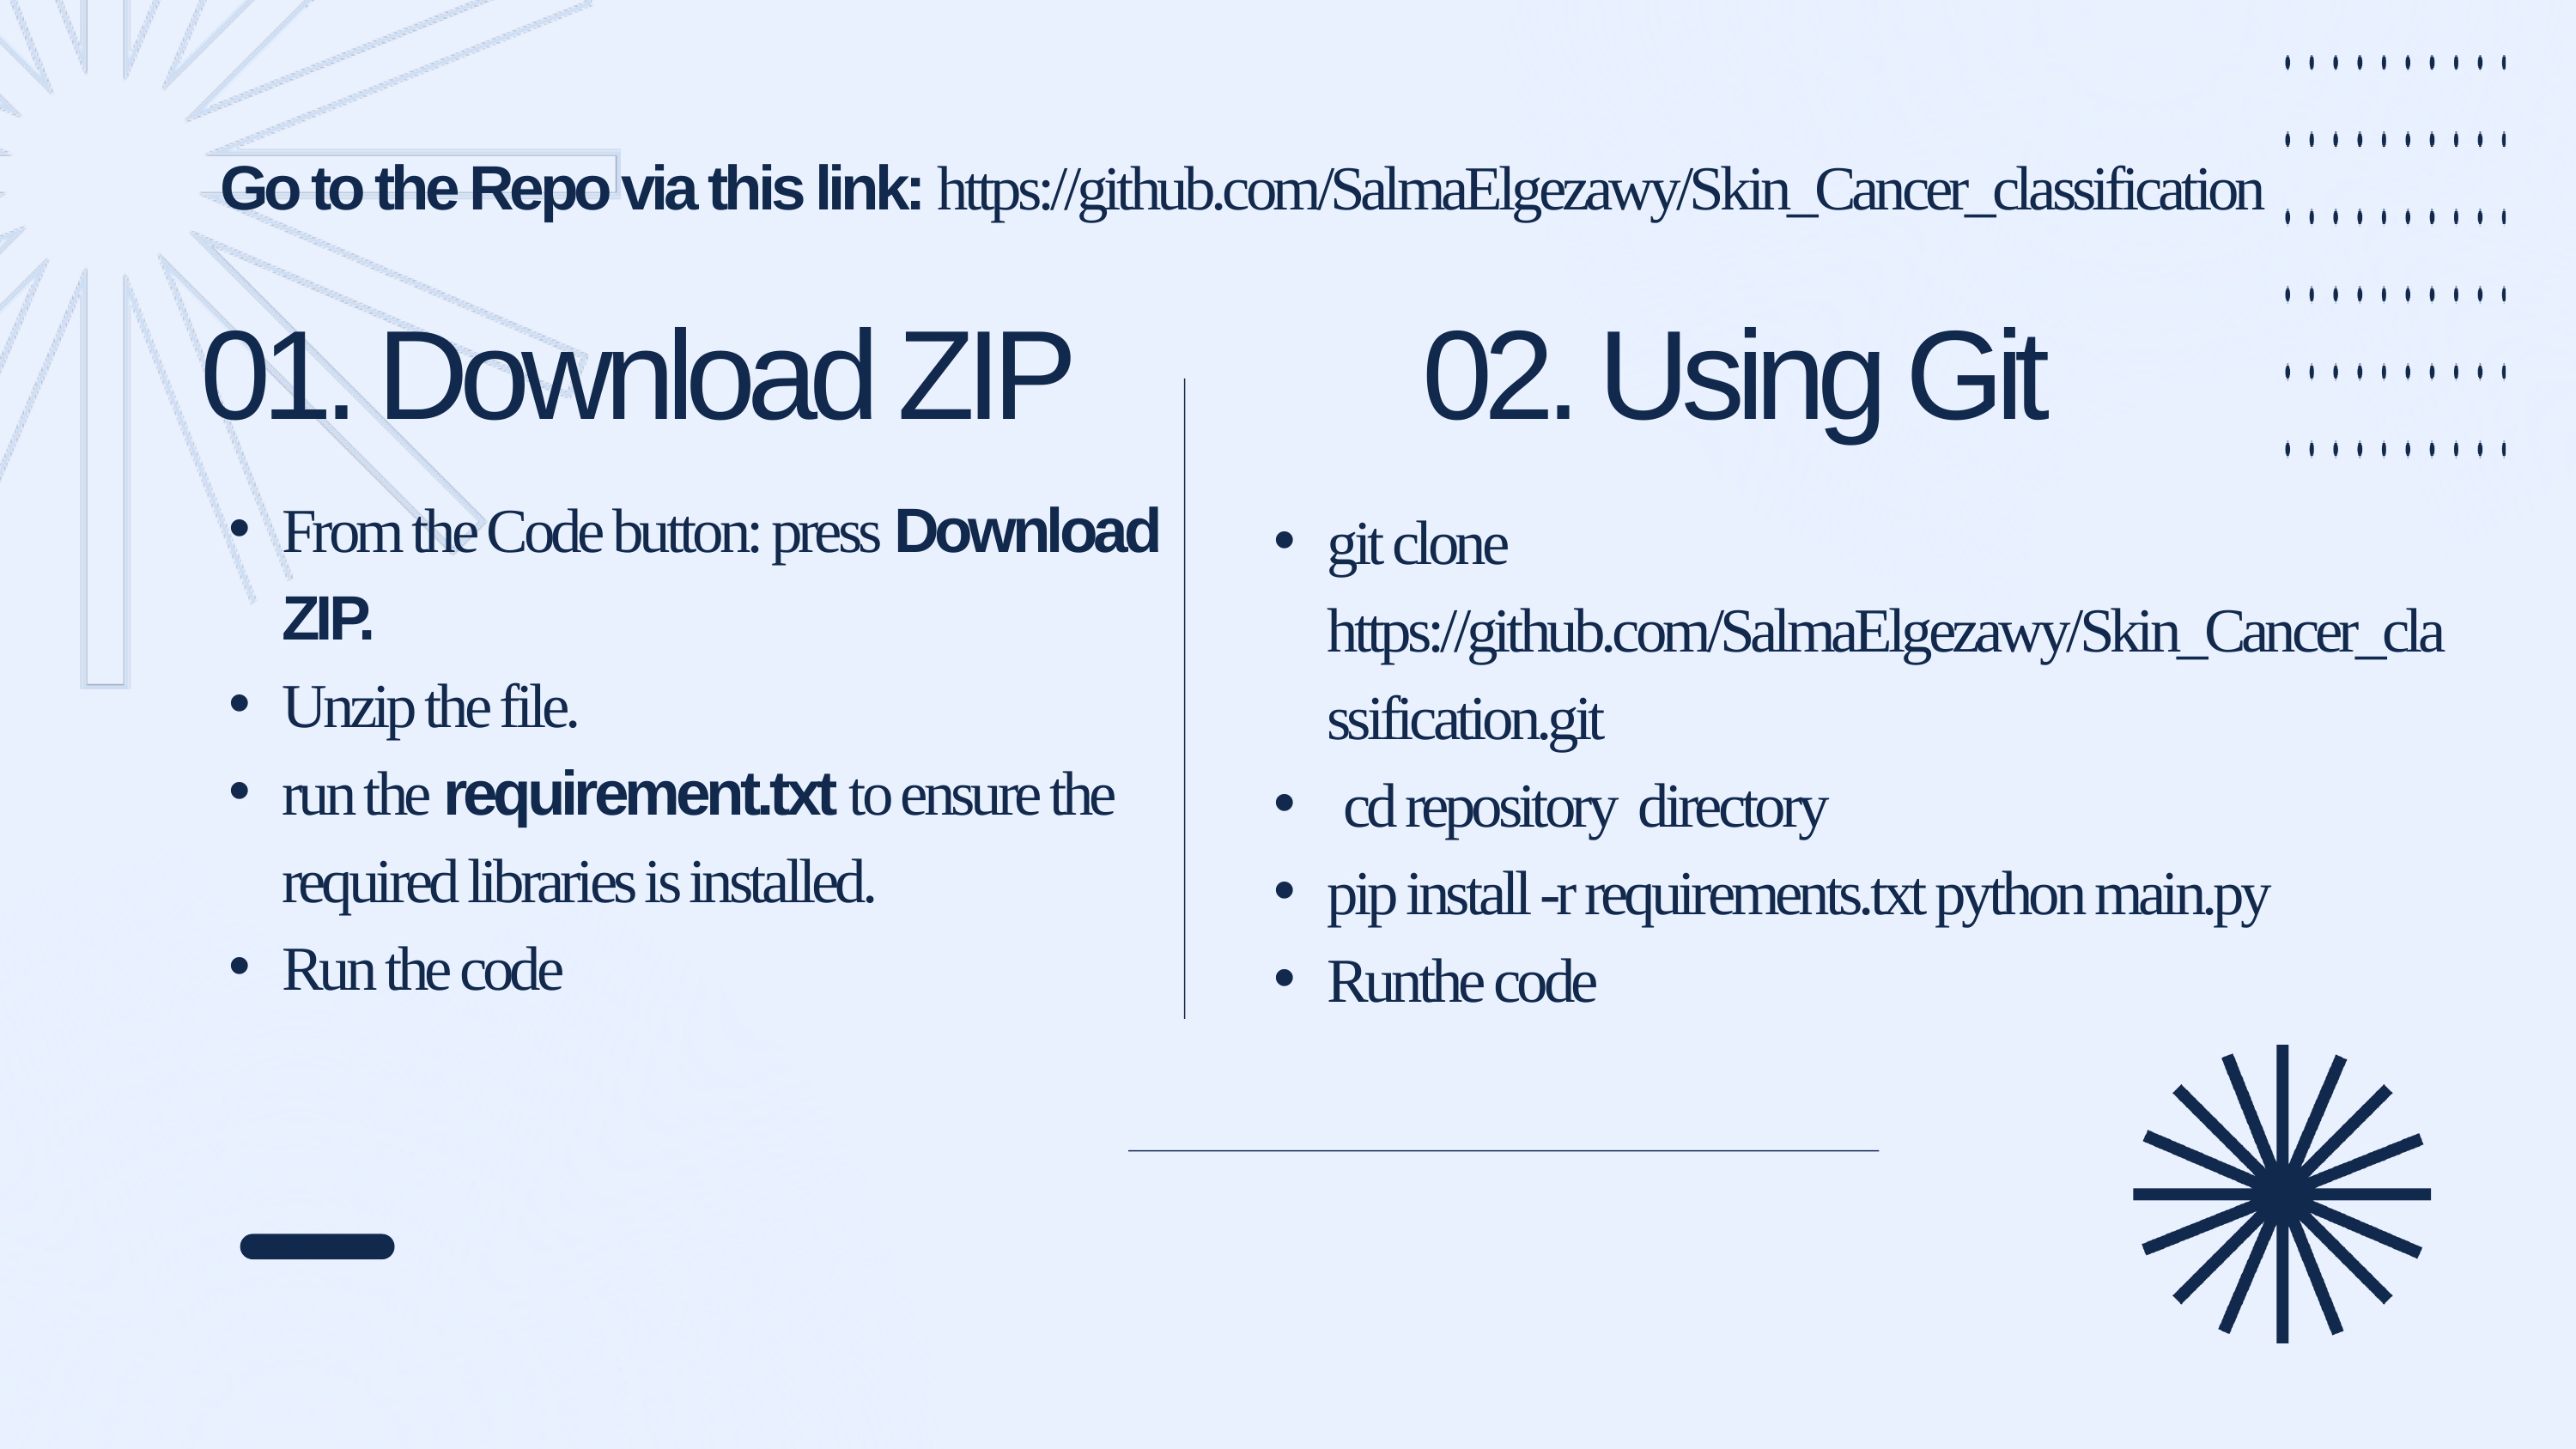

Go to the Repo via this link: https://github.com/SalmaElgezawy/Skin_Cancer_classification

02. Using Git
01. Download ZIP

From the Code button: press Download ZIP.
Unzip the file.
run the requirement.txt to ensure the required libraries is installed.
Run the code
git clone https://github.com/SalmaElgezawy/Skin_Cancer_classification.git
 cd repository  directory
pip install -r requirements.txt python main.py
Runthe code